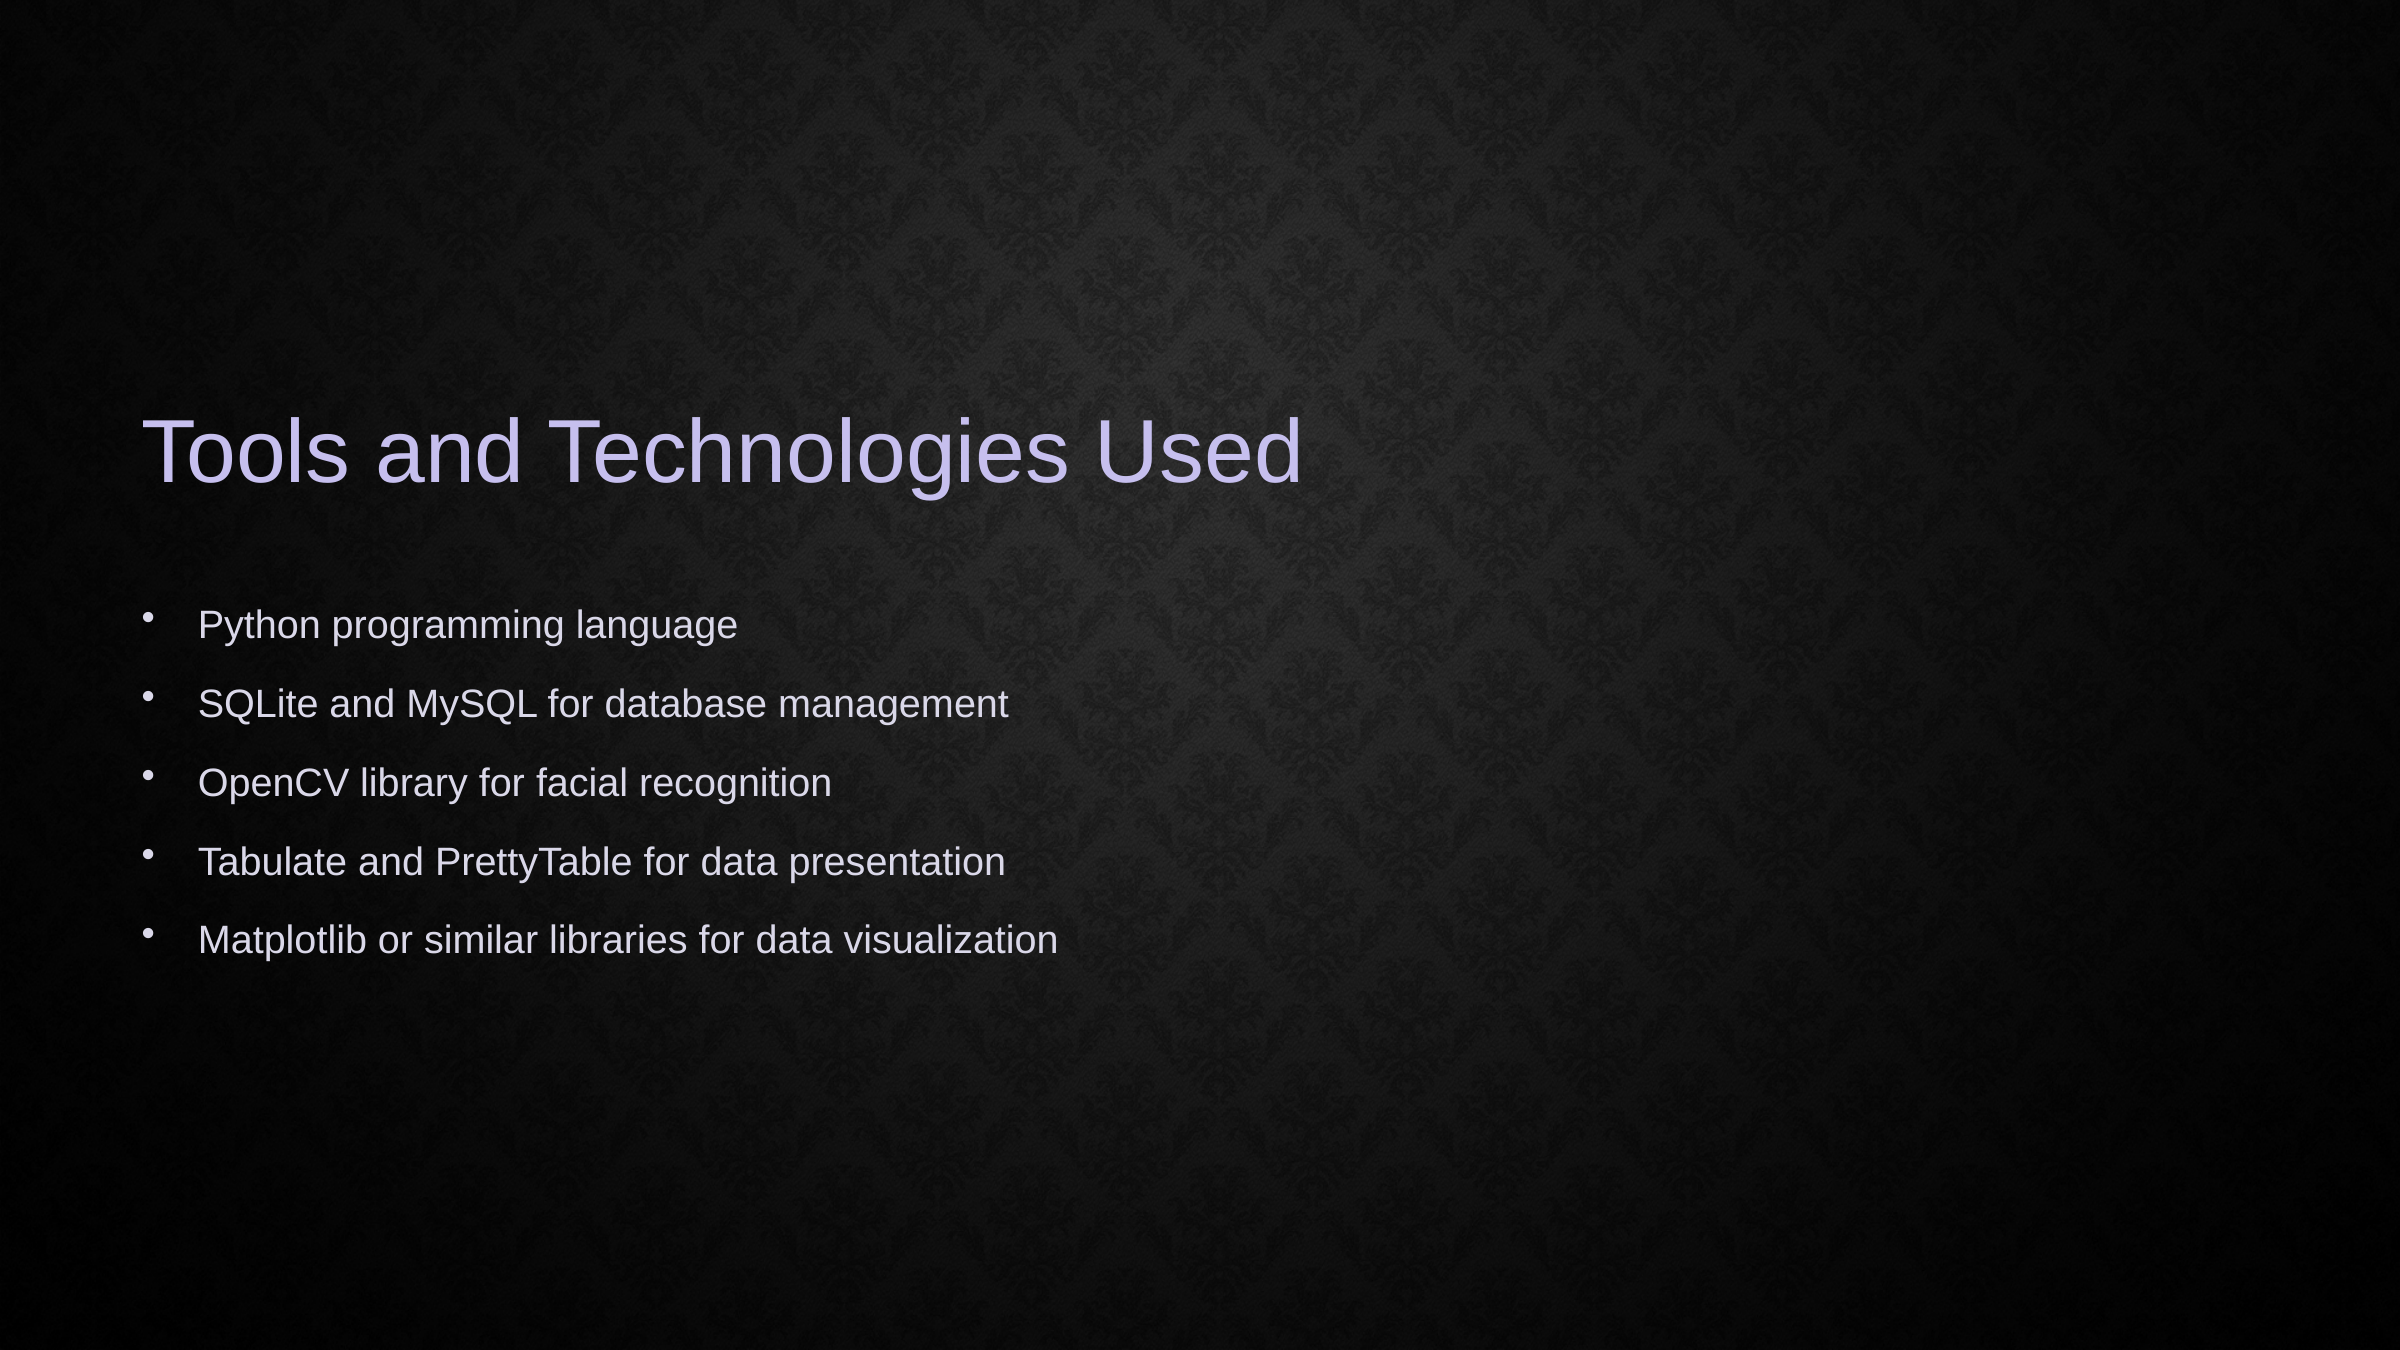

Tools and Technologies Used
Python programming language
SQLite and MySQL for database management
OpenCV library for facial recognition
Tabulate and PrettyTable for data presentation
Matplotlib or similar libraries for data visualization